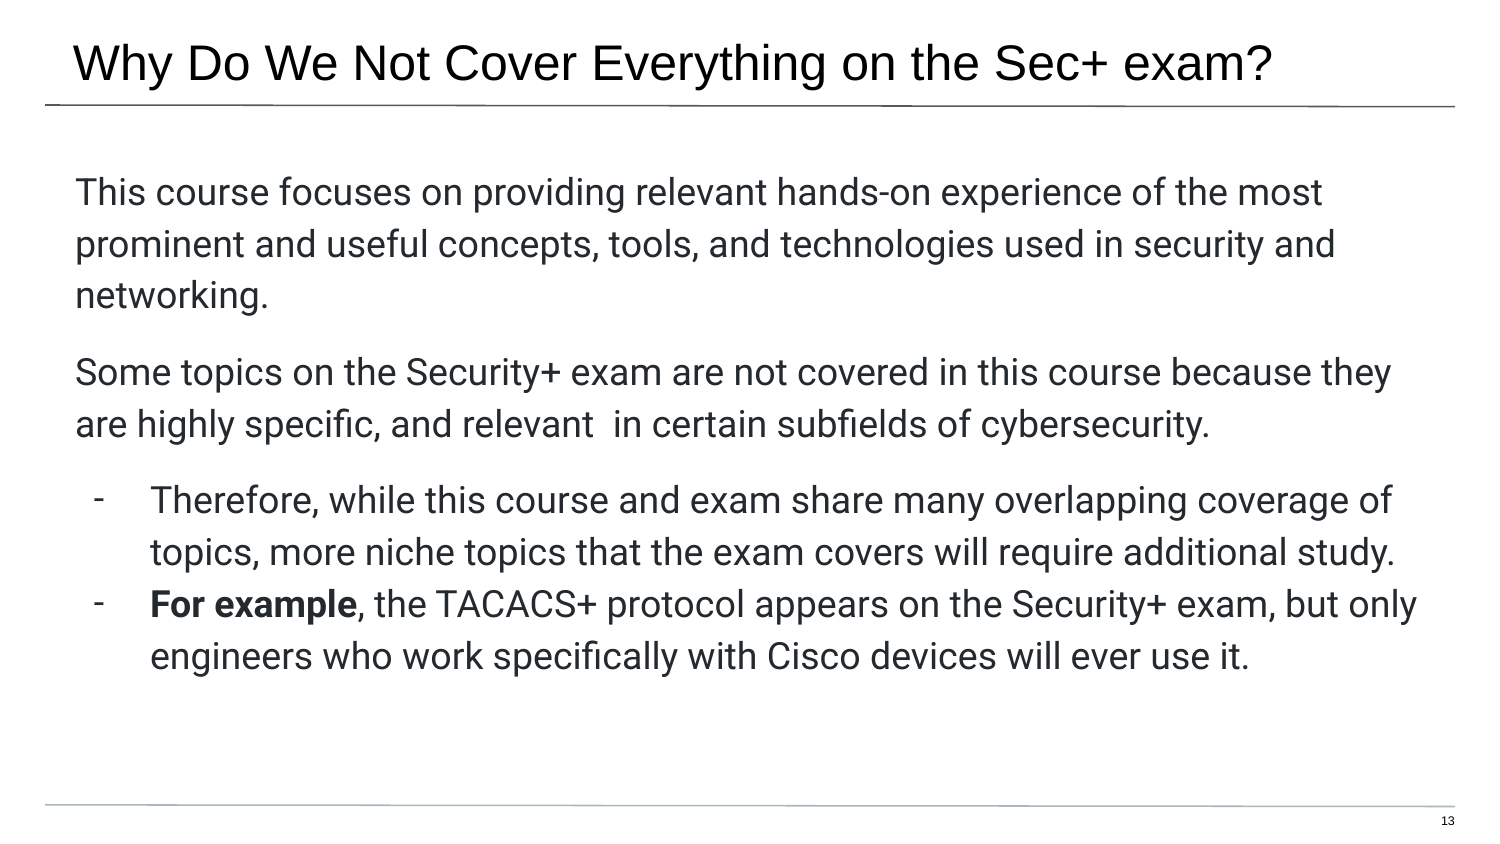

# Why Do We Not Cover Everything on the Sec+ exam?
This course focuses on providing relevant hands-on experience of the most prominent and useful concepts, tools, and technologies used in security and networking.
Some topics on the Security+ exam are not covered in this course because they are highly specific, and relevant  in certain subfields of cybersecurity.
Therefore, while this course and exam share many overlapping coverage of topics, more niche topics that the exam covers will require additional study.
For example, the TACACS+ protocol appears on the Security+ exam, but only engineers who work specifically with Cisco devices will ever use it.

13